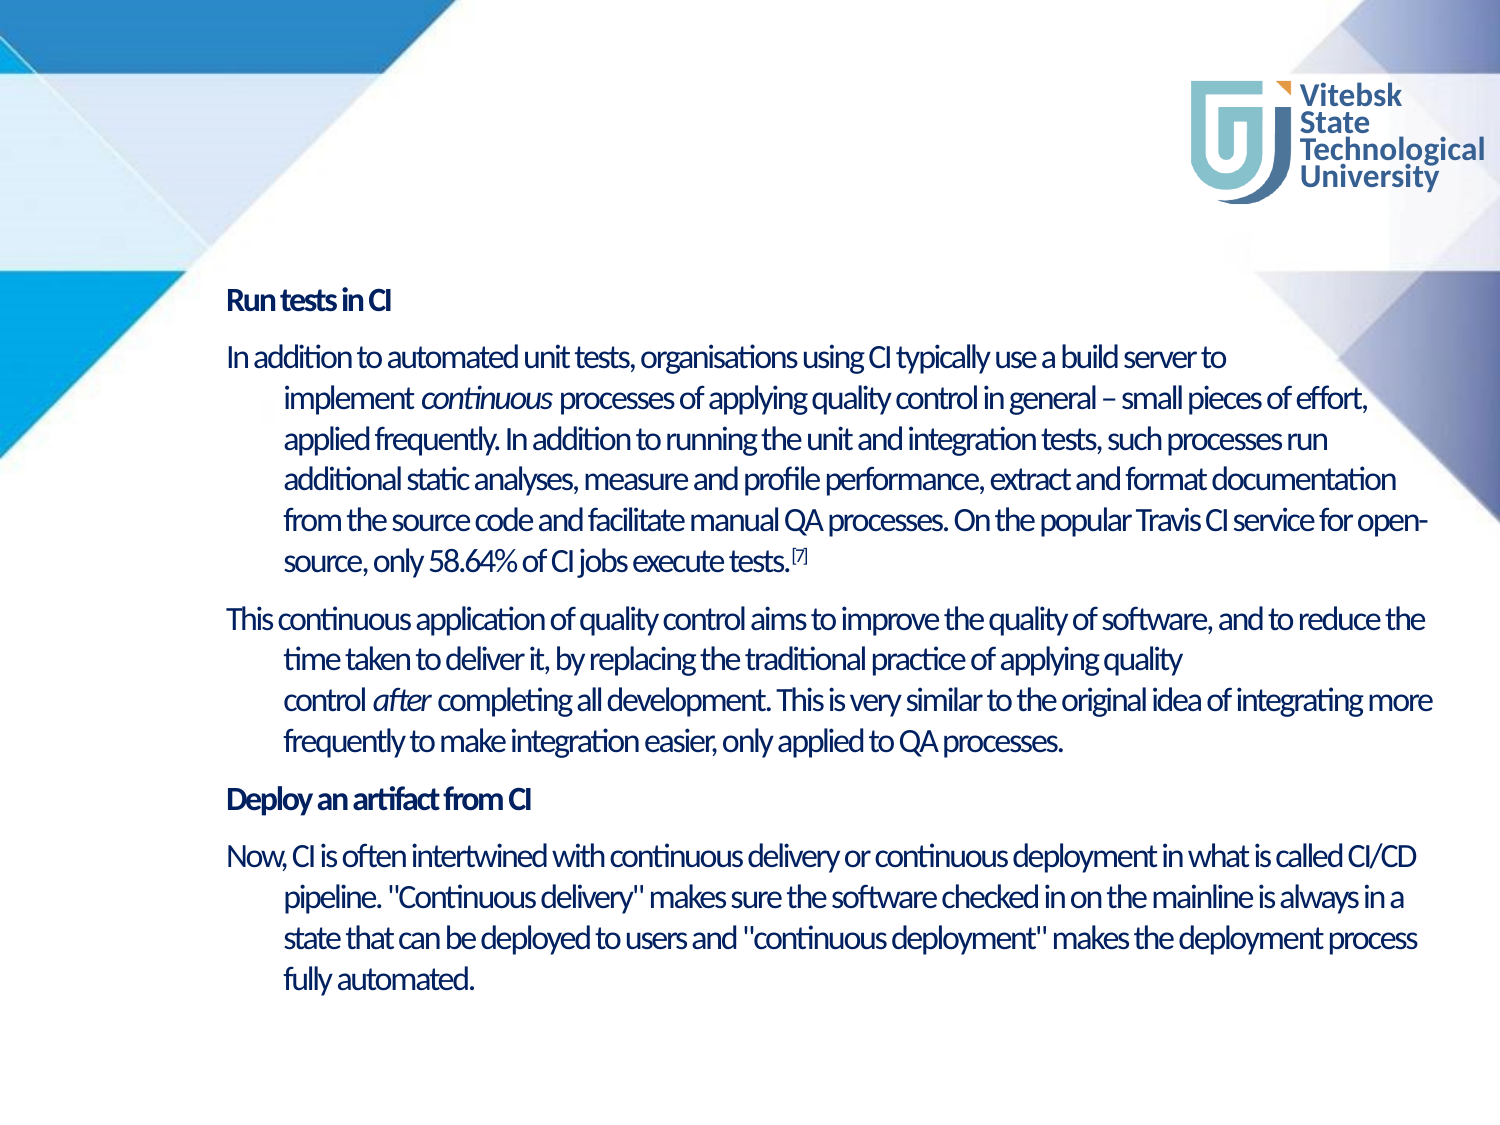

#
Run tests in CI
In addition to automated unit tests, organisations using CI typically use a build server to implement continuous processes of applying quality control in general – small pieces of effort, applied frequently. In addition to running the unit and integration tests, such processes run additional static analyses, measure and profile performance, extract and format documentation from the source code and facilitate manual QA processes. On the popular Travis CI service for open-source, only 58.64% of CI jobs execute tests.[7]
This continuous application of quality control aims to improve the quality of software, and to reduce the time taken to deliver it, by replacing the traditional practice of applying quality control after completing all development. This is very similar to the original idea of integrating more frequently to make integration easier, only applied to QA processes.
Deploy an artifact from CI
Now, CI is often intertwined with continuous delivery or continuous deployment in what is called CI/CD pipeline. "Continuous delivery" makes sure the software checked in on the mainline is always in a state that can be deployed to users and "continuous deployment" makes the deployment process fully automated.